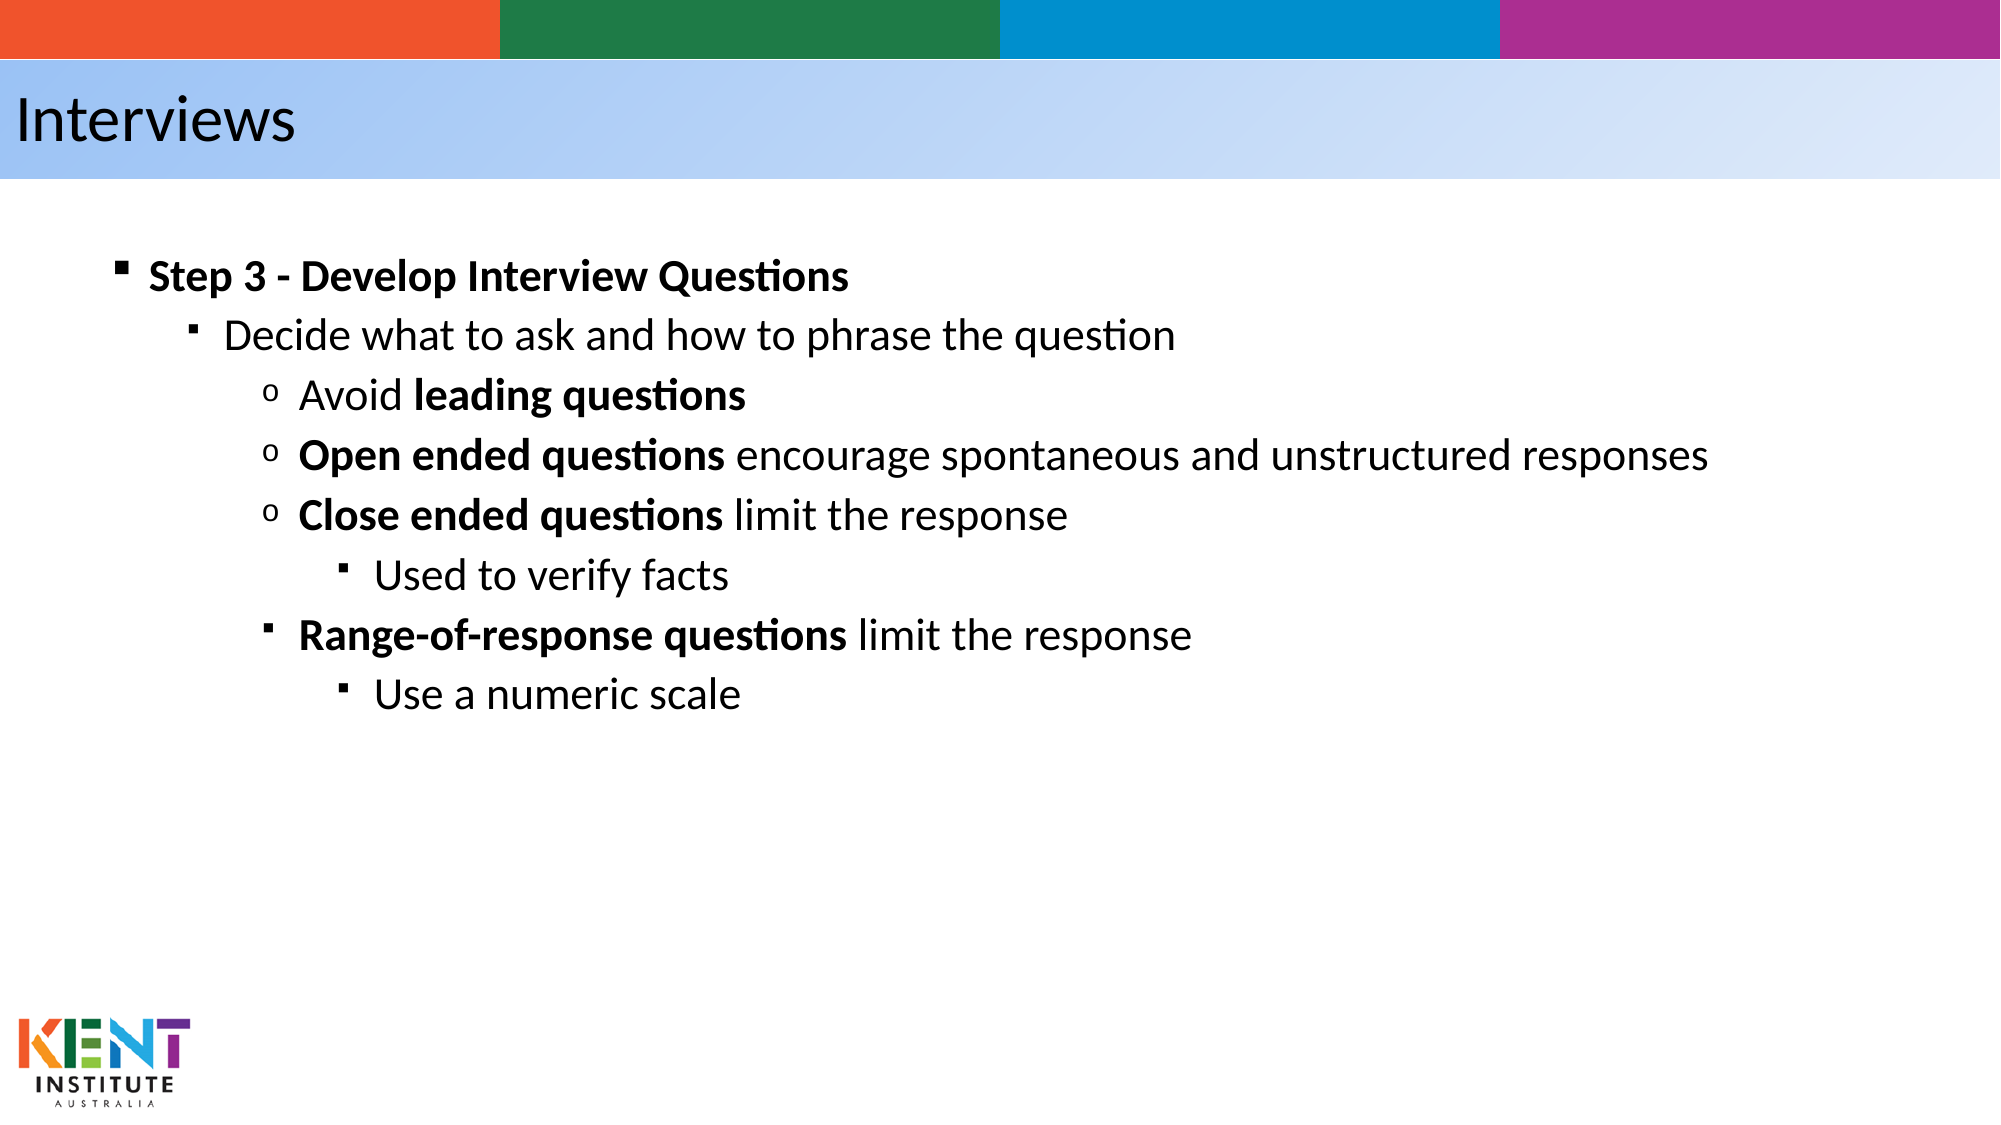

# Interviews
Step 3 - Develop Interview Questions
Decide what to ask and how to phrase the question
Avoid leading questions
Open ended questions encourage spontaneous and unstructured responses
Close ended questions limit the response
Used to verify facts
Range-of-response questions limit the response
Use a numeric scale
37